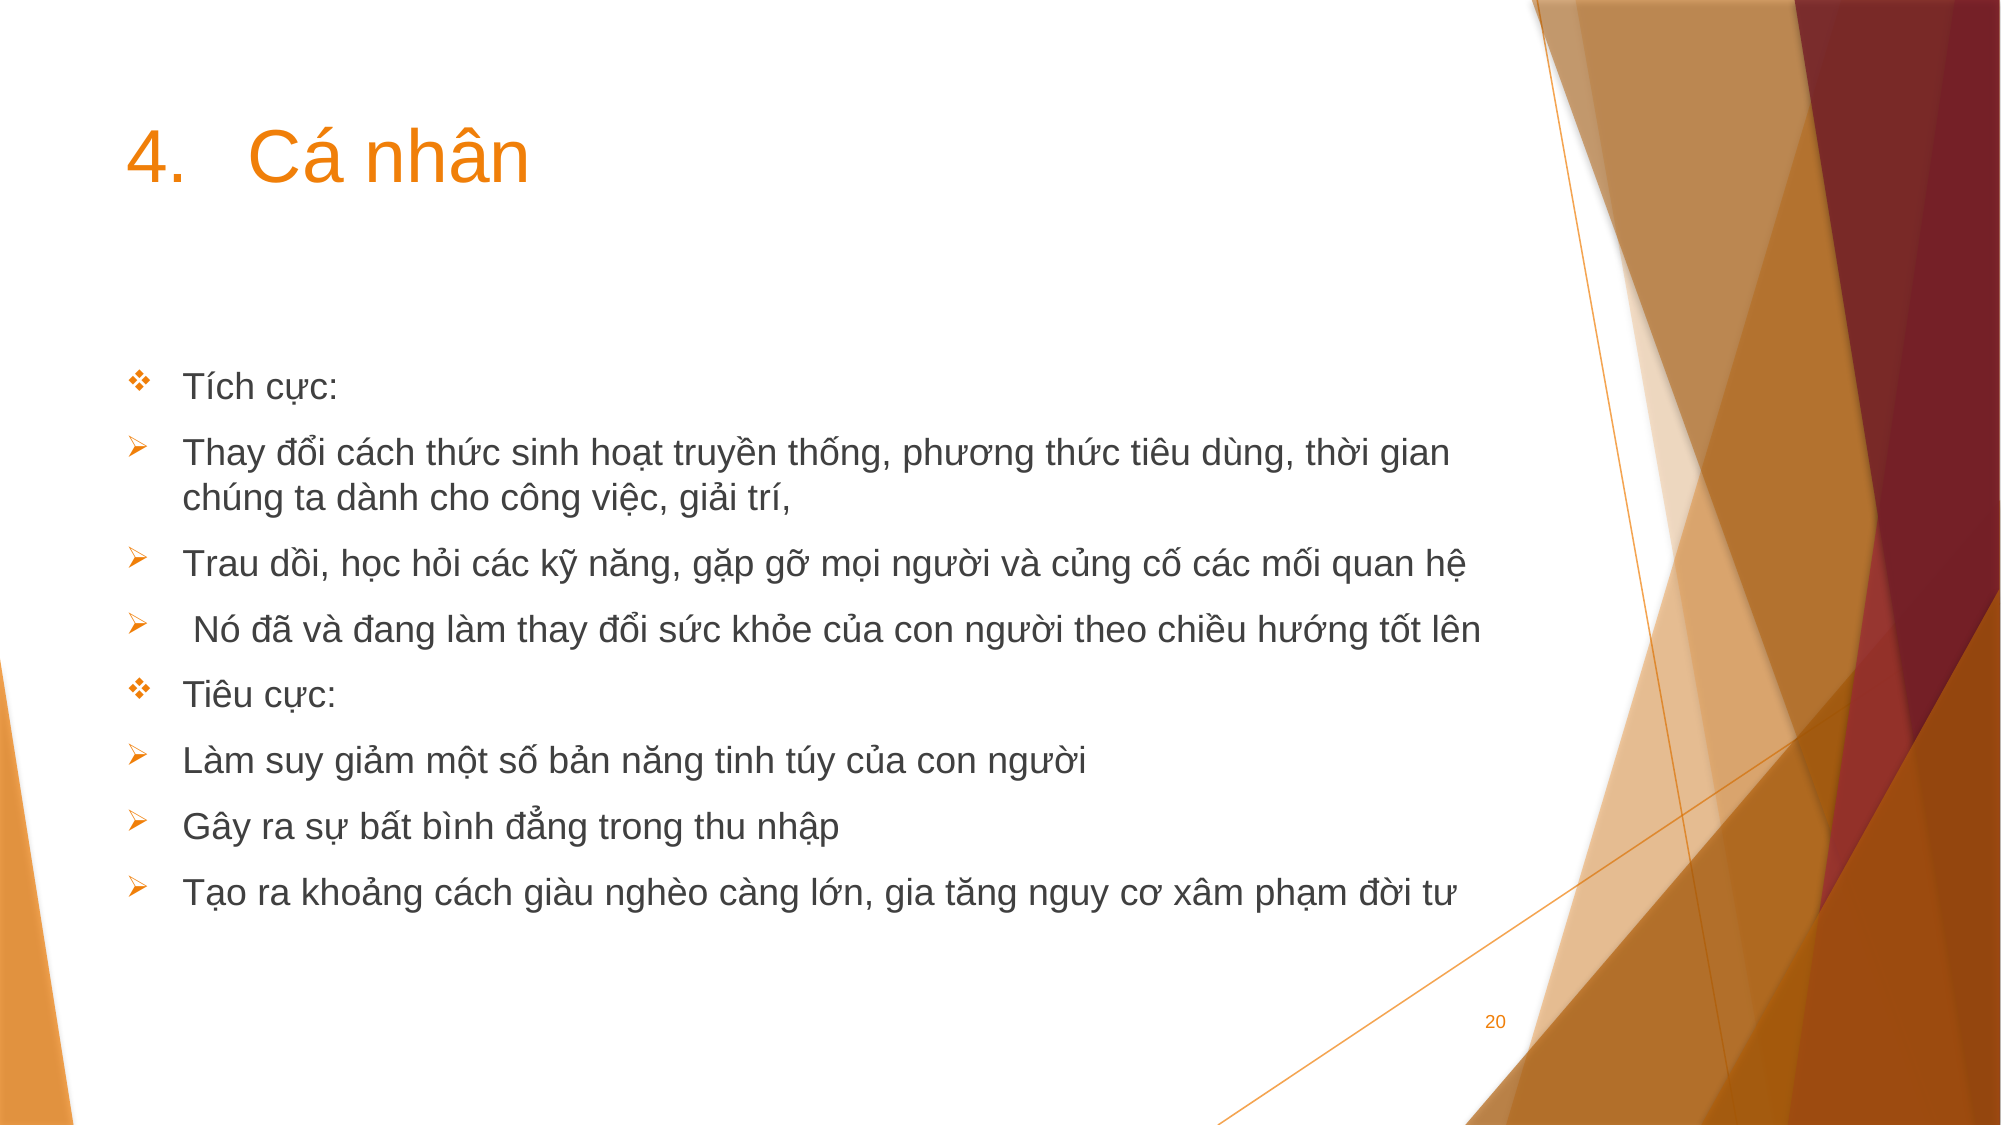

# Cá nhân
Tích cực:
Thay đổi cách thức sinh hoạt truyền thống, phương thức tiêu dùng, thời gian chúng ta dành cho công việc, giải trí,
Trau dồi, học hỏi các kỹ năng, gặp gỡ mọi người và củng cố các mối quan hệ
 Nó đã và đang làm thay đổi sức khỏe của con người theo chiều hướng tốt lên
Tiêu cực:
Làm suy giảm một số bản năng tinh túy của con người
Gây ra sự bất bình đẳng trong thu nhập
Tạo ra khoảng cách giàu nghèo càng lớn, gia tăng nguy cơ xâm phạm đời tư
20